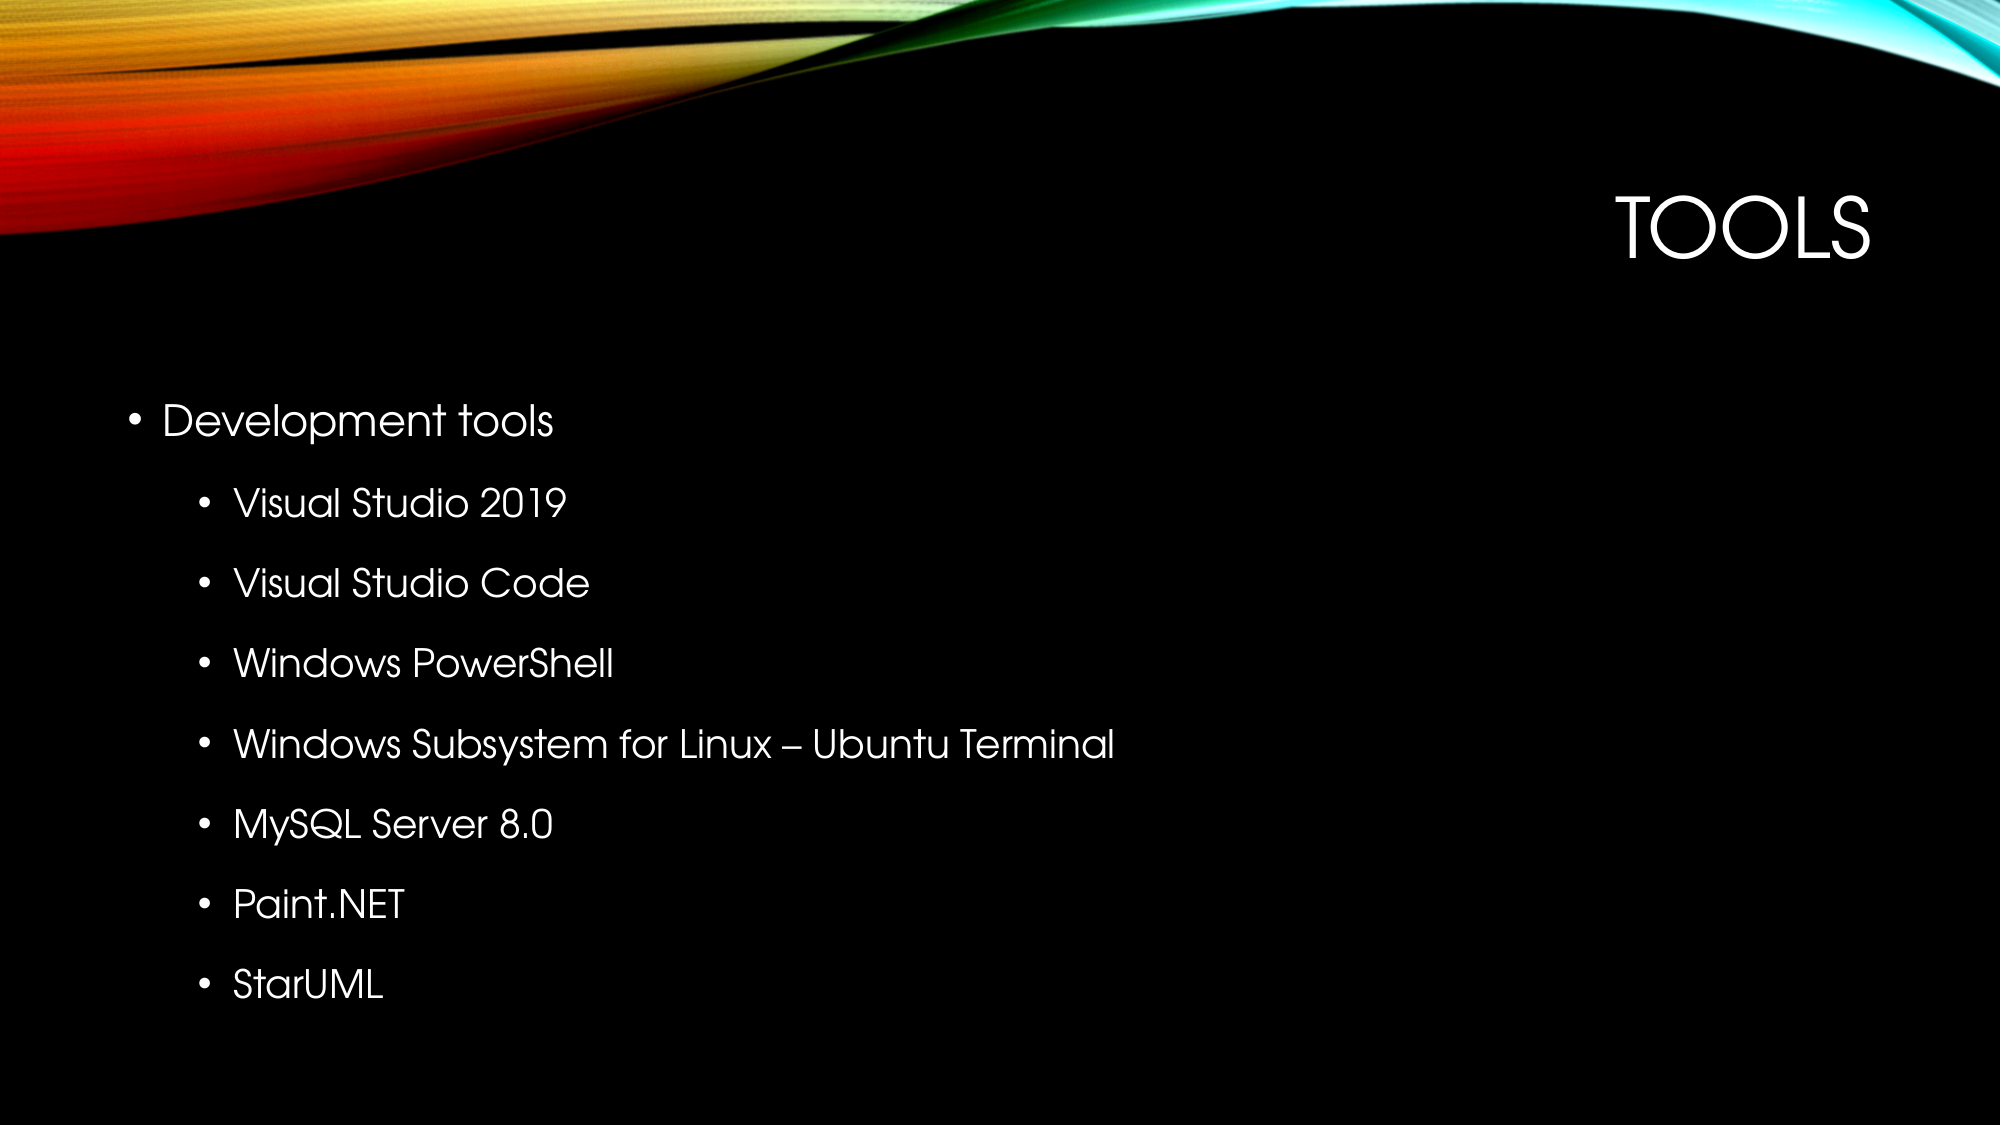

# Tools
Development tools
Visual Studio 2019
Visual Studio Code
Windows PowerShell
Windows Subsystem for Linux – Ubuntu Terminal
MySQL Server 8.0
Paint.NET
StarUML